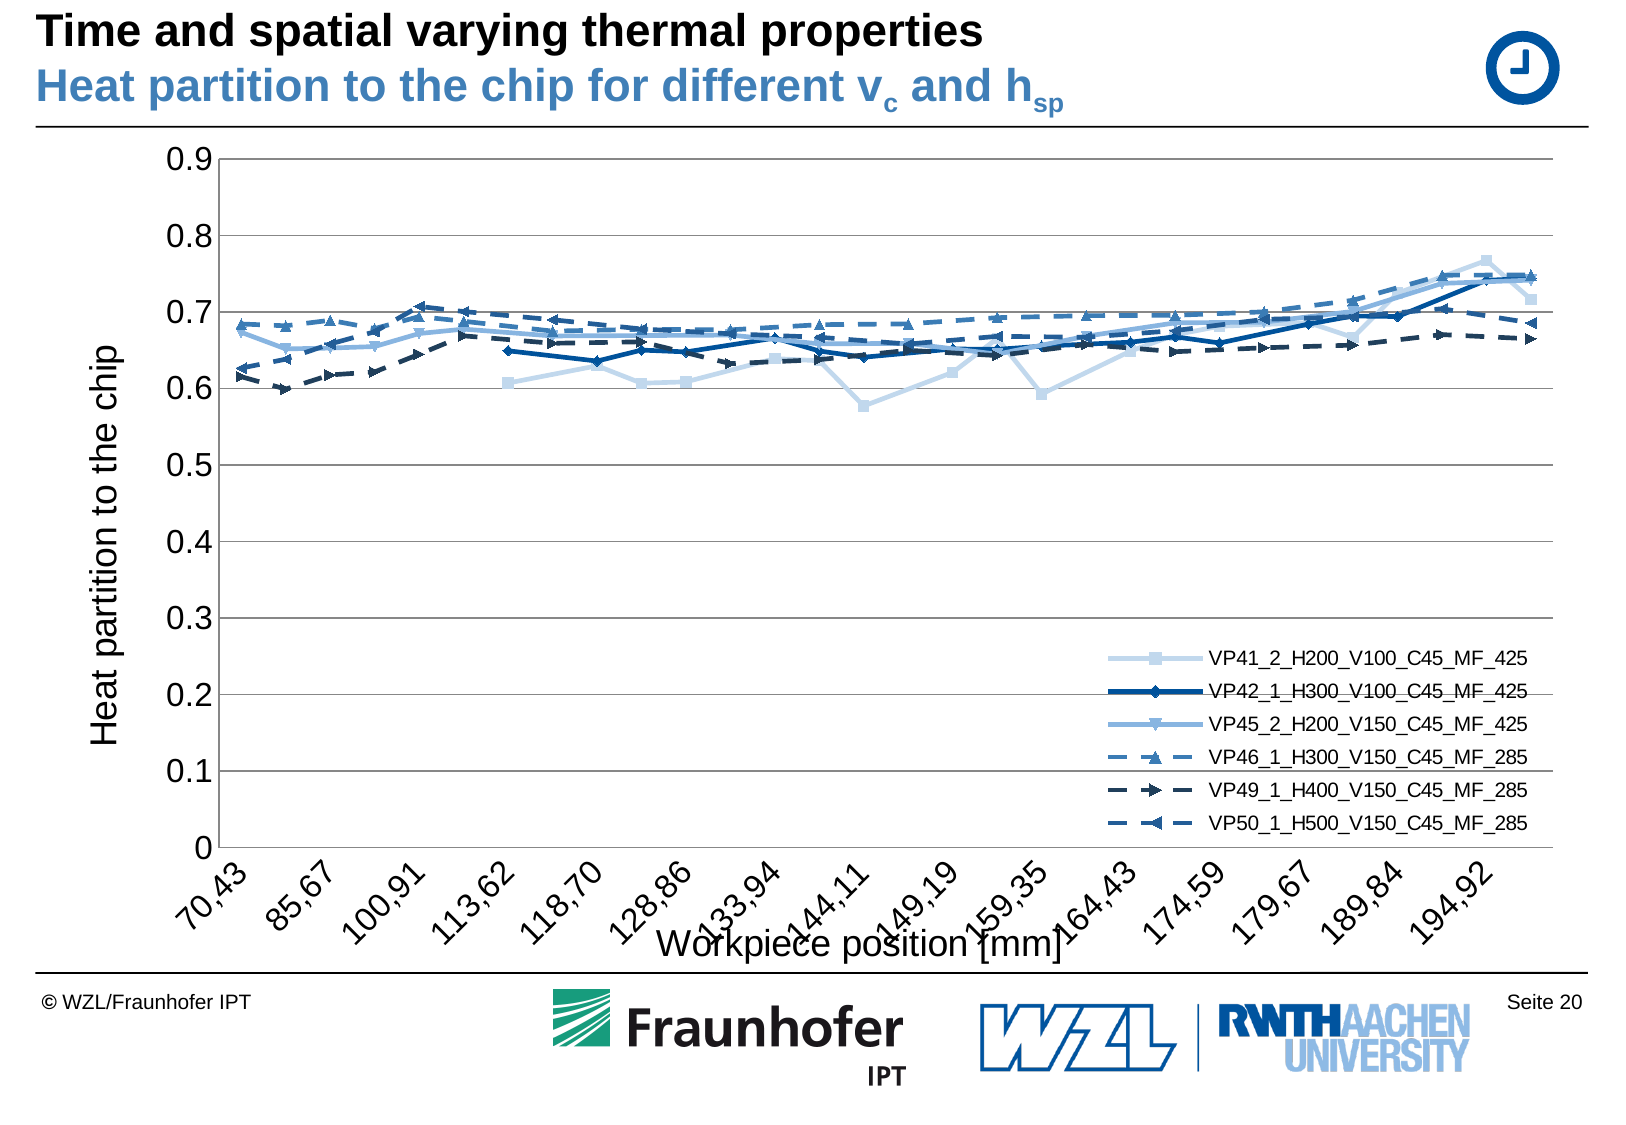

# Time and spatial varying thermal properties Heat partition to the chip for different vc and hsp

### Chart

| Category | VP41_2_H200_V100_C45_MF_425 | VP42_1_H300_V100_C45_MF_425 | VP45_2_H200_V150_C45_MF_425 | VP46_1_H300_V150_C45_MF_285 | VP49_1_H400_V150_C45_MF_285 | VP50_1_H500_V150_C45_MF_285 |
|---|---|---|---|---|---|---|
| 70,43 | None | None | 0.673290377896606 | 0.684133263231404 | 0.615215868242244 | 0.62650307145571 |
| 78,05 | None | None | 0.651633137374496 | 0.681751134978883 | 0.599013047121465 | 0.638120597343123 |
| 85,67 | None | None | 0.652695671776334 | 0.689017445198238 | 0.617575127305207 | 0.658026579007579 |
| 93,29 | None | None | 0.654736222325816 | 0.678143413917512 | 0.621492668936653 | 0.673979142197435 |
| 100,91 | None | None | 0.671632452769482 | 0.693771414909259 | 0.644631419038749 | 0.707024951527332 |
| 108,54 | None | None | 0.677410128596056 | 0.687739681411082 | 0.668666382534223 | 0.700434579536138 |
| 113,62 | 0.606940566944793 | 0.649149359484484 | None | None | None | None |
| 116,16 | None | None | 0.668498218637701 | 0.674822296389849 | 0.658942760241285 | 0.68970614172991 |
| 118,70 | 0.629512639592187 | 0.635756118429168 | None | None | None | None |
| 123,78 | 0.606755412653708 | 0.650077467272128 | 0.66905538884772 | 0.677225967044271 | 0.660841961649921 | 0.677567166401248 |
| 128,86 | 0.608540355783117 | 0.647682129741184 | None | None | None | None |
| 131,40 | None | None | 0.66967166523534 | 0.676522133463309 | 0.632314380057554 | 0.671387788891402 |
| 133,94 | 0.638987453374779 | 0.665788554203484 | None | None | None | None |
| 139,02 | 0.636120120620427 | 0.648831789926567 | 0.658225792459619 | 0.683211767488747 | 0.637570577609655 | 0.666812785570546 |
| 144,11 | 0.577064913403228 | 0.640753119427734 | None | None | None | None |
| 146,65 | None | None | 0.65877906058612 | 0.684332963842315 | 0.649819133191999 | 0.657975901886896 |
| 149,19 | 0.620925415633711 | 0.651558803178856 | None | None | None | None |
| 154,27 | 0.665254125393241 | 0.650996540820579 | 0.644732731200871 | 0.692443003592137 | 0.642803597934372 | 0.668055722434499 |
| 159,35 | 0.592735410420767 | 0.655152149212357 | None | None | None | None |
| 161,89 | None | None | 0.668230579940464 | 0.695052549530346 | 0.657424884694748 | 0.66678038177652 |
| 164,43 | 0.648867383298867 | 0.660402825385751 | None | None | None | None |
| 169,51 | 0.669945104072724 | 0.667456056877622 | 0.685630176515137 | 0.695513707073867 | 0.647953917770568 | 0.675526607611949 |
| 174,59 | 0.681243717849897 | 0.659303400504561 | None | None | None | None |
| 177,13 | None | None | 0.686564494099947 | 0.700060159042408 | 0.653053674573308 | 0.690194654803712 |
| 179,67 | 0.685871252767417 | 0.683984507753712 | None | None | None | None |
| 184,76 | 0.666643189370391 | 0.694563325682009 | 0.700603419203454 | 0.715224816624052 | 0.65652074466318 | 0.69353502319424 |
| 189,84 | 0.724457963916778 | 0.6938474622087 | None | None | None | None |
| 192,38 | None | None | 0.73720152314906 | 0.747901924035681 | 0.670240294870129 | 0.704063983241755 |
| 194,92 | 0.767207874636605 | 0.741281965555895 | None | None | None | None |
| 200,00 | 0.716373032566185 | 0.743766973804948 | 0.741556251083916 | 0.74824160555037 | 0.664690107694401 | 0.685494775523955 |